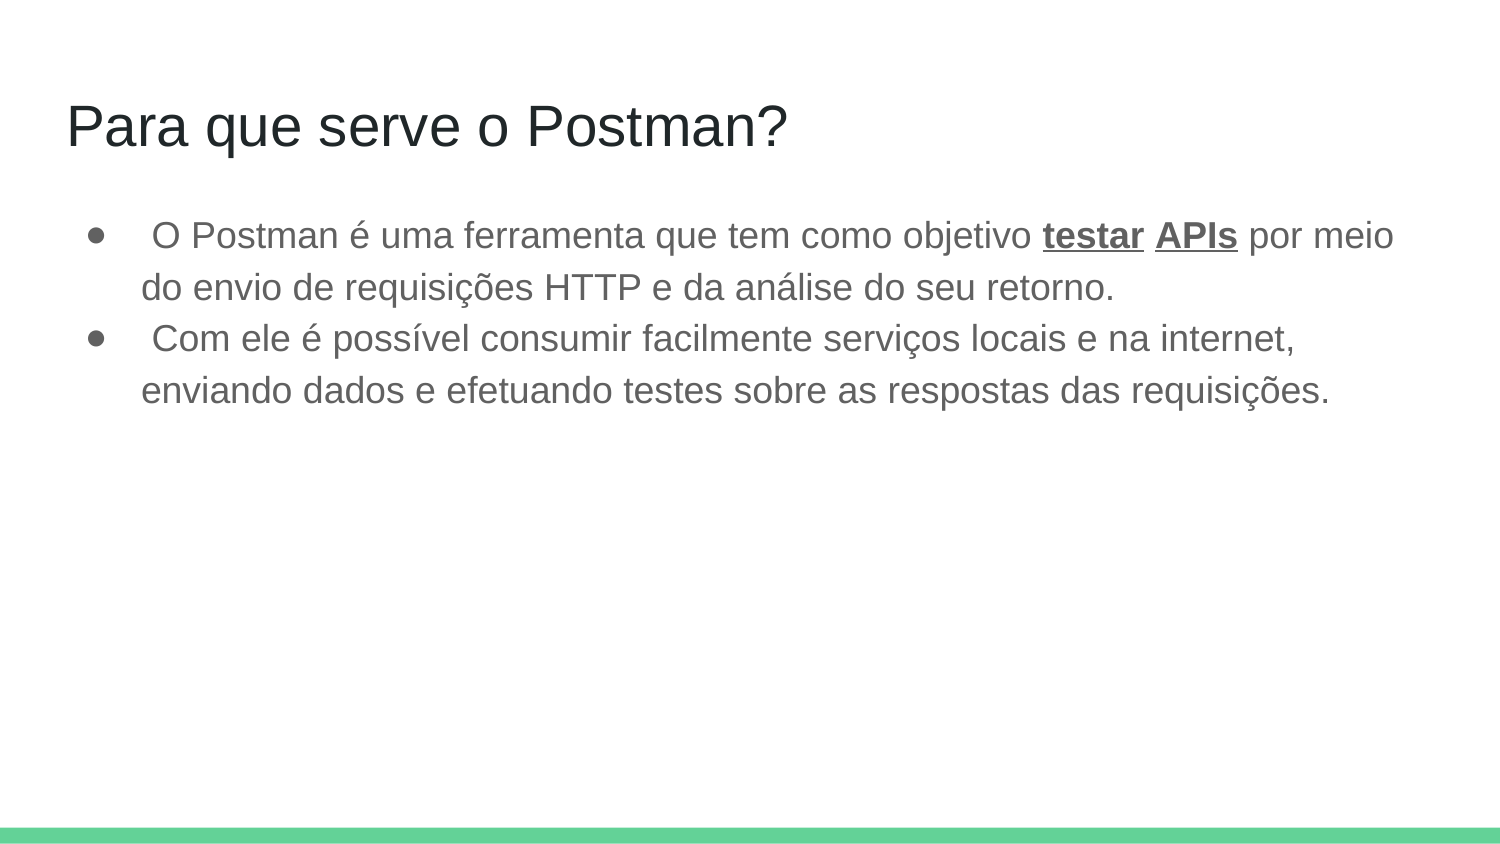

# Para que serve o Postman?
 O Postman é uma ferramenta que tem como objetivo testar APIs por meio do envio de requisições HTTP e da análise do seu retorno.
 Com ele é possível consumir facilmente serviços locais e na internet, enviando dados e efetuando testes sobre as respostas das requisições.